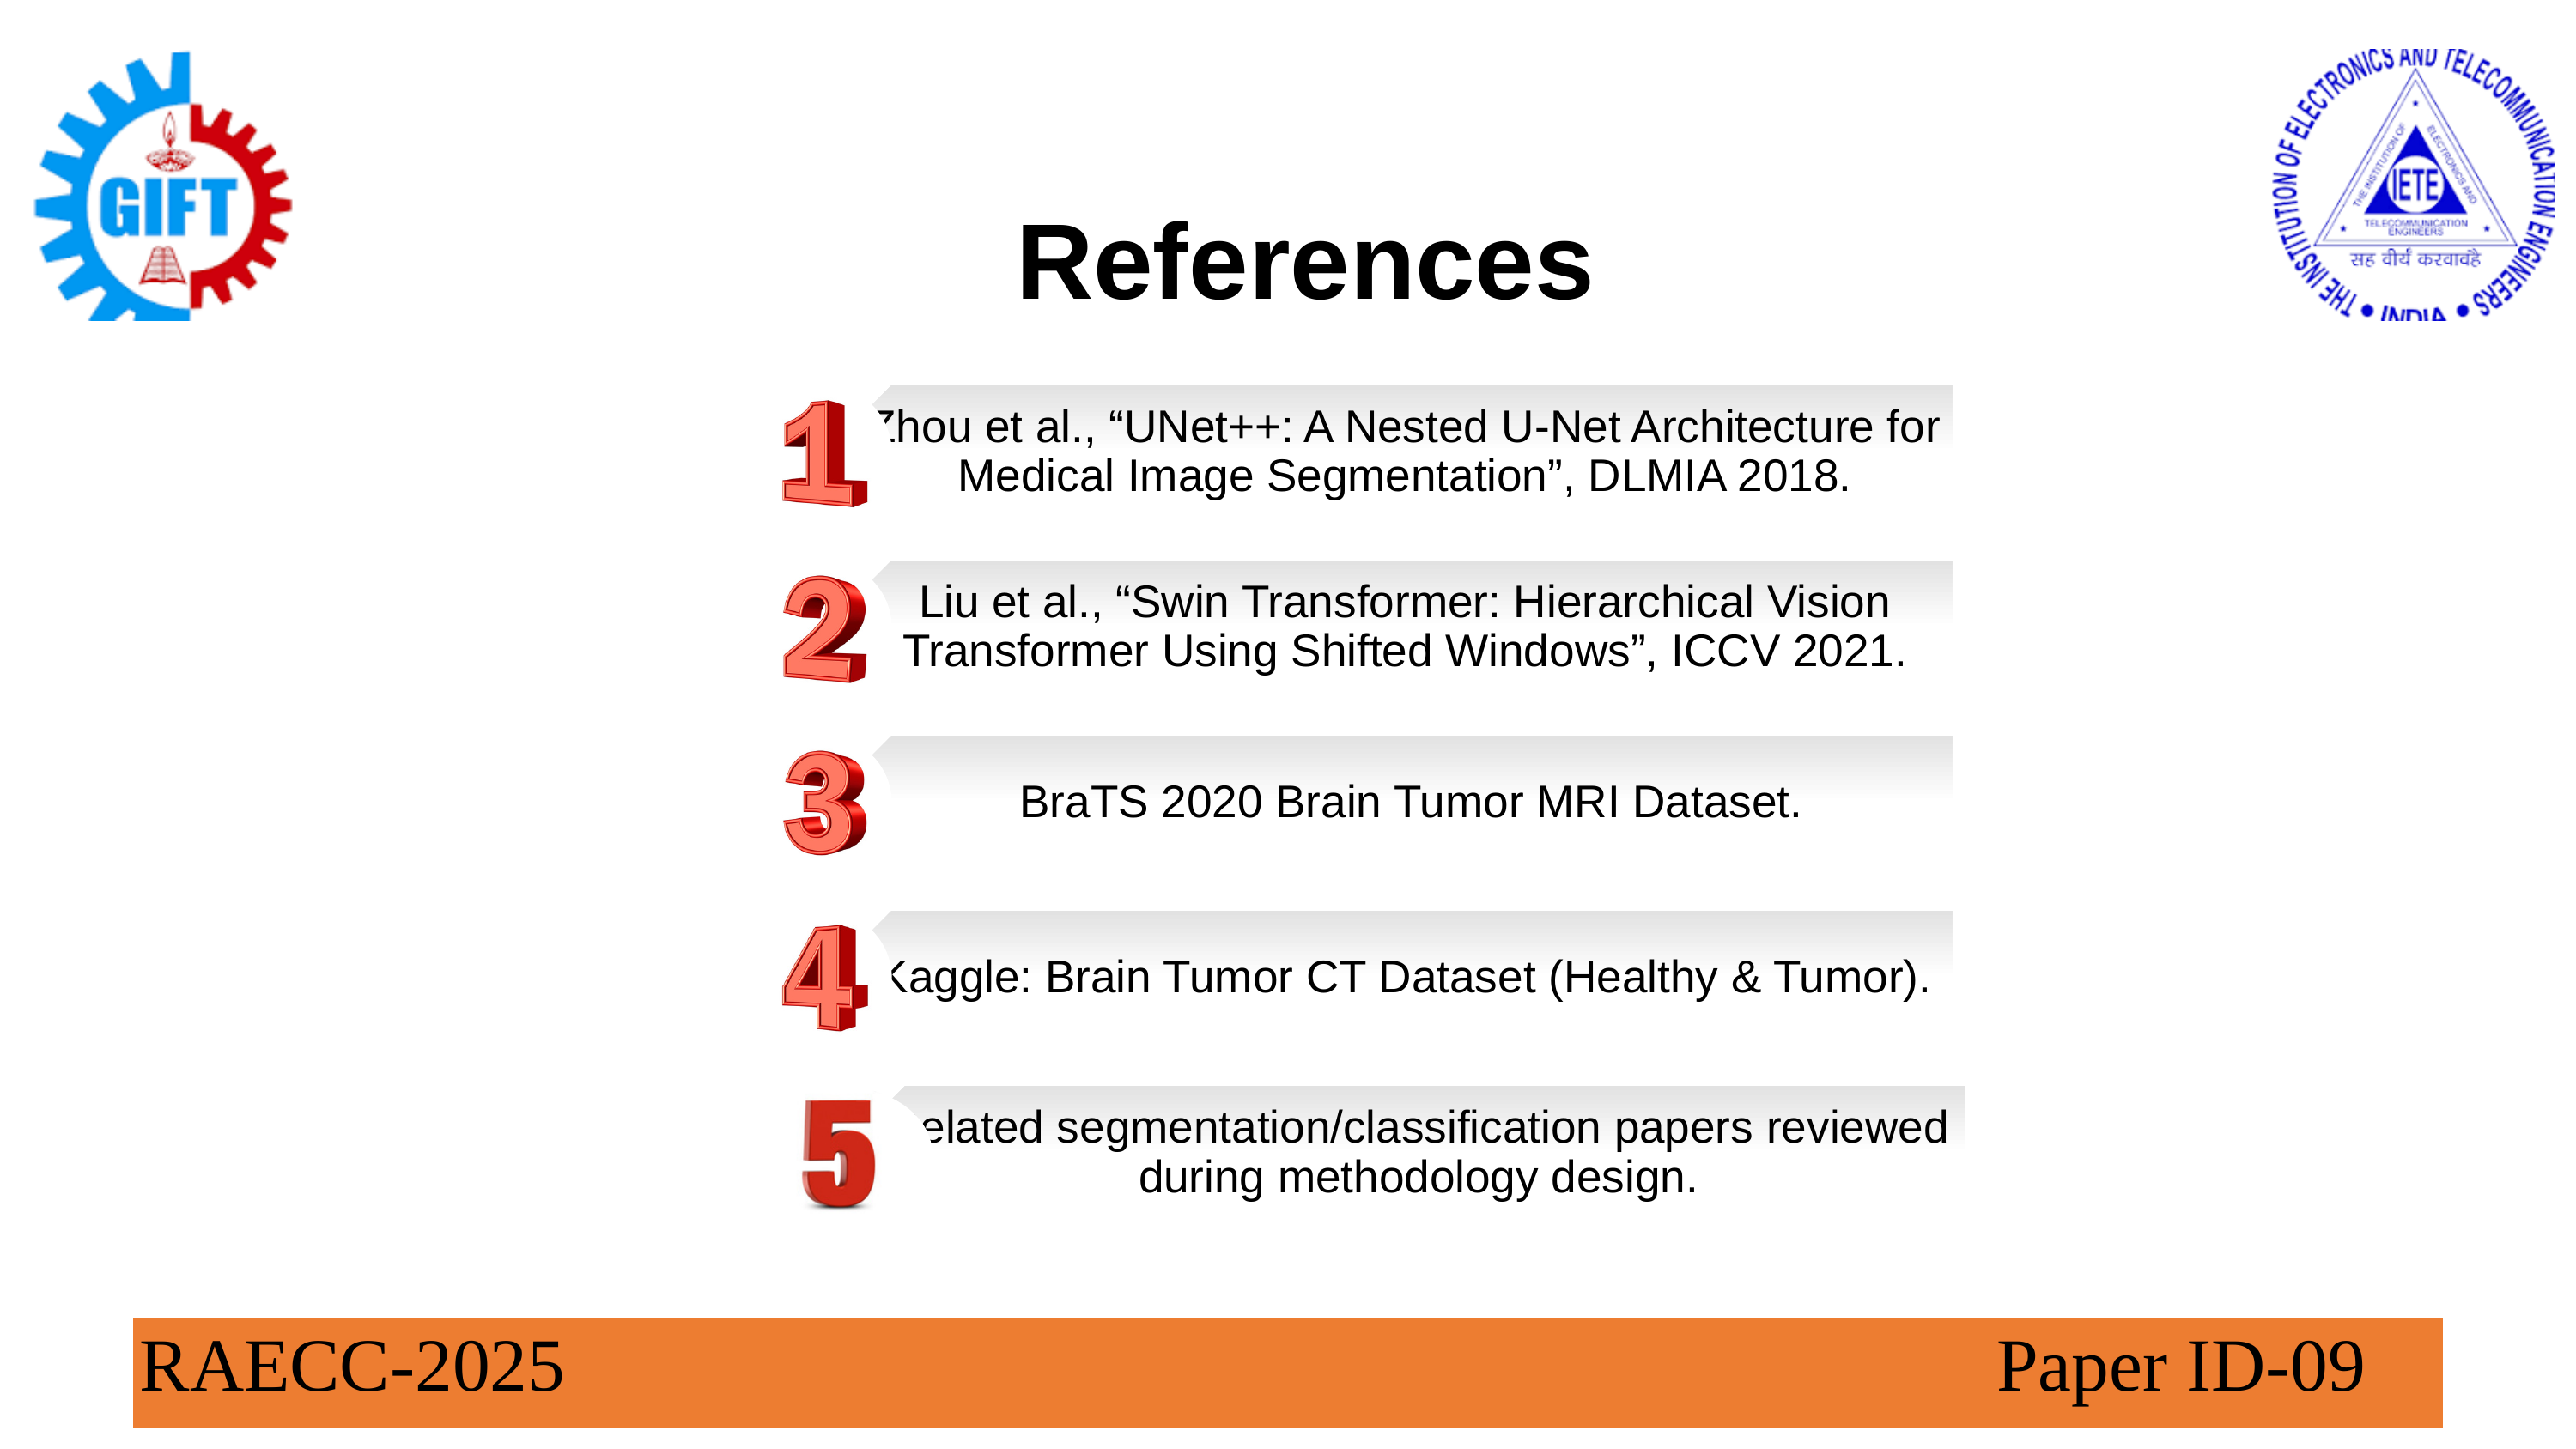

References

Zhou et al., “UNet++: A Nested U-Net Architecture for Medical Image Segmentation”, DLMIA 2018.

Liu et al., “Swin Transformer: Hierarchical Vision Transformer Using Shifted Windows”, ICCV 2021.

 BraTS 2020 Brain Tumor MRI Dataset.

Kaggle: Brain Tumor CT Dataset (Healthy & Tumor).

Related segmentation/classification papers reviewed during methodology design.

RAECC-2025                                                                            Paper ID-09